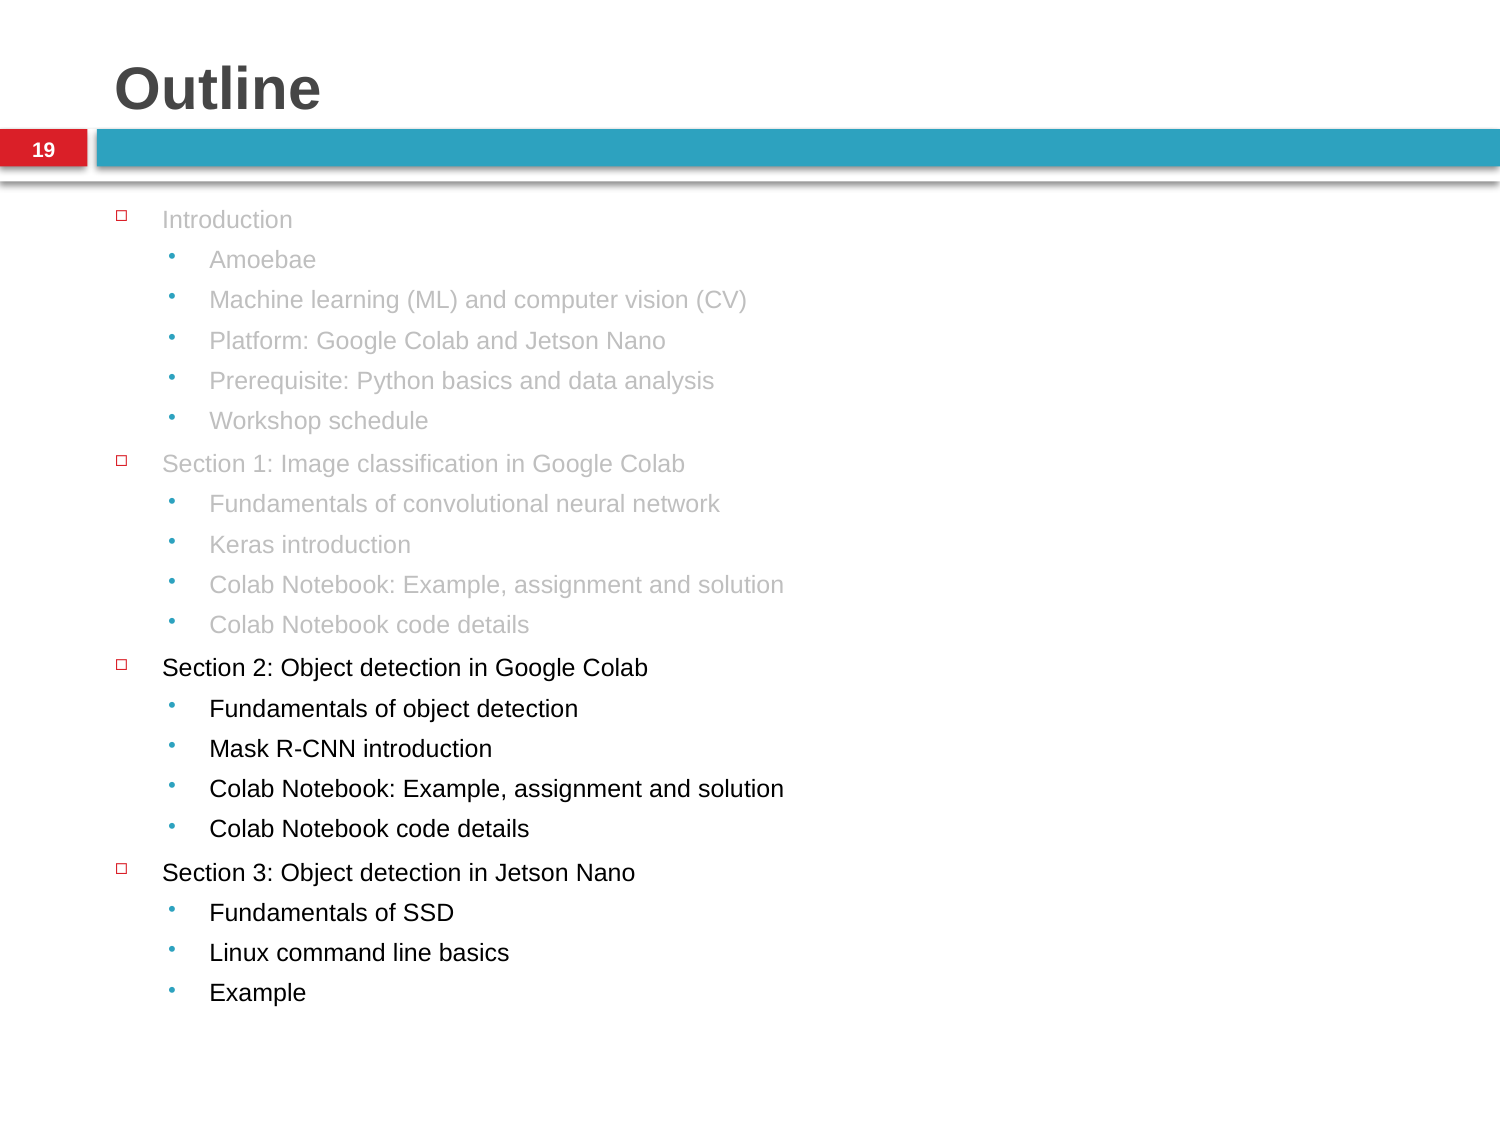

# Outline
19
Introduction
Amoebae
Machine learning (ML) and computer vision (CV)
Platform: Google Colab and Jetson Nano
Prerequisite: Python basics and data analysis
Workshop schedule
Section 1: Image classification in Google Colab
Fundamentals of convolutional neural network
Keras introduction
Colab Notebook: Example, assignment and solution
Colab Notebook code details
Section 2: Object detection in Google Colab
Fundamentals of object detection
Mask R-CNN introduction
Colab Notebook: Example, assignment and solution
Colab Notebook code details
Section 3: Object detection in Jetson Nano
Fundamentals of SSD
Linux command line basics
Example